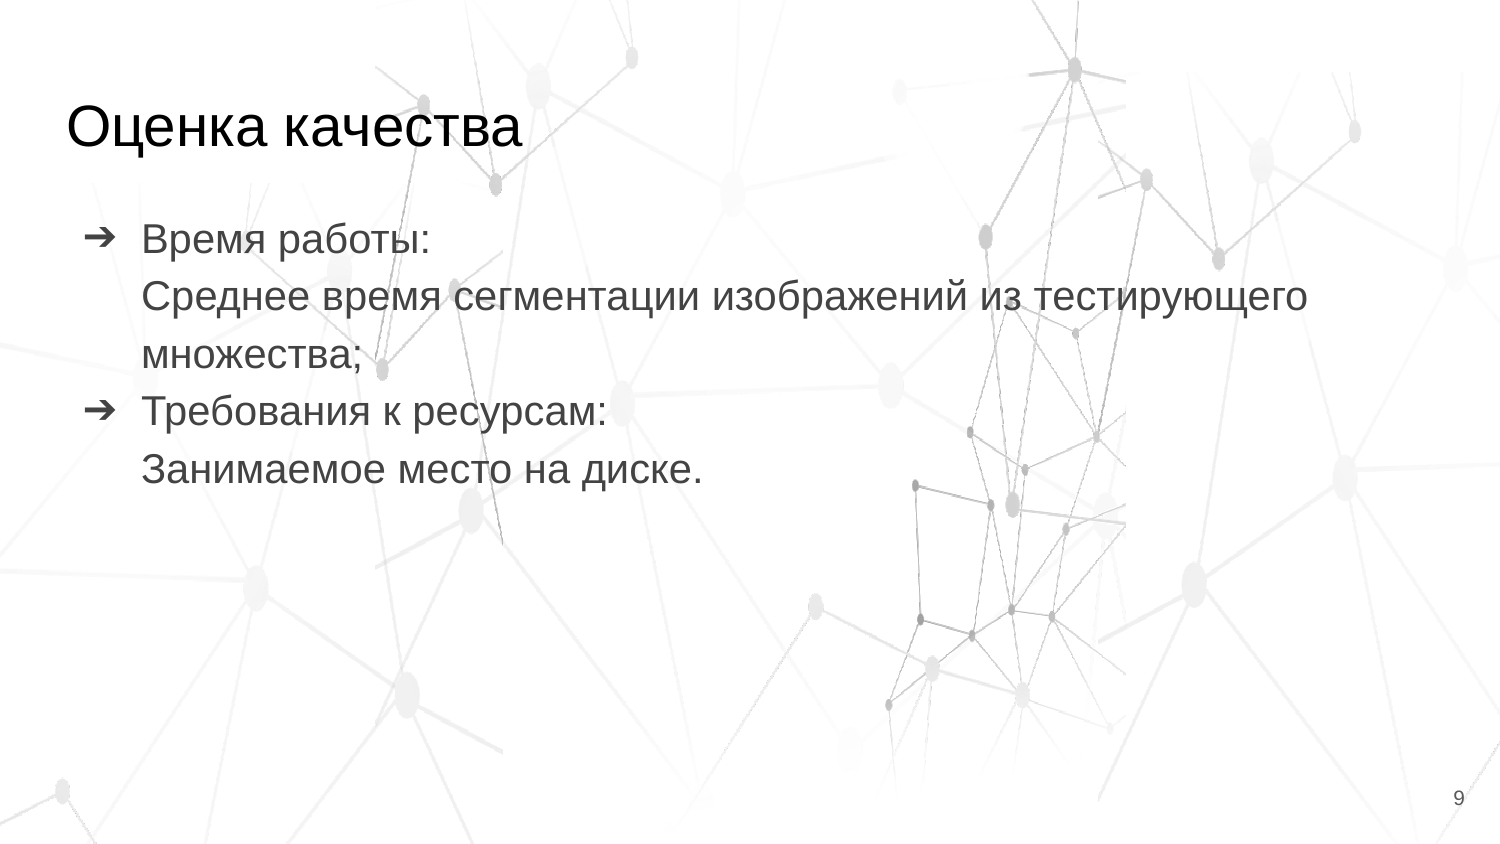

# Оценка качества
Время работы:
Среднее время сегментации изображений из тестирующего множества;
Требования к ресурсам:
Занимаемое место на диске.
9